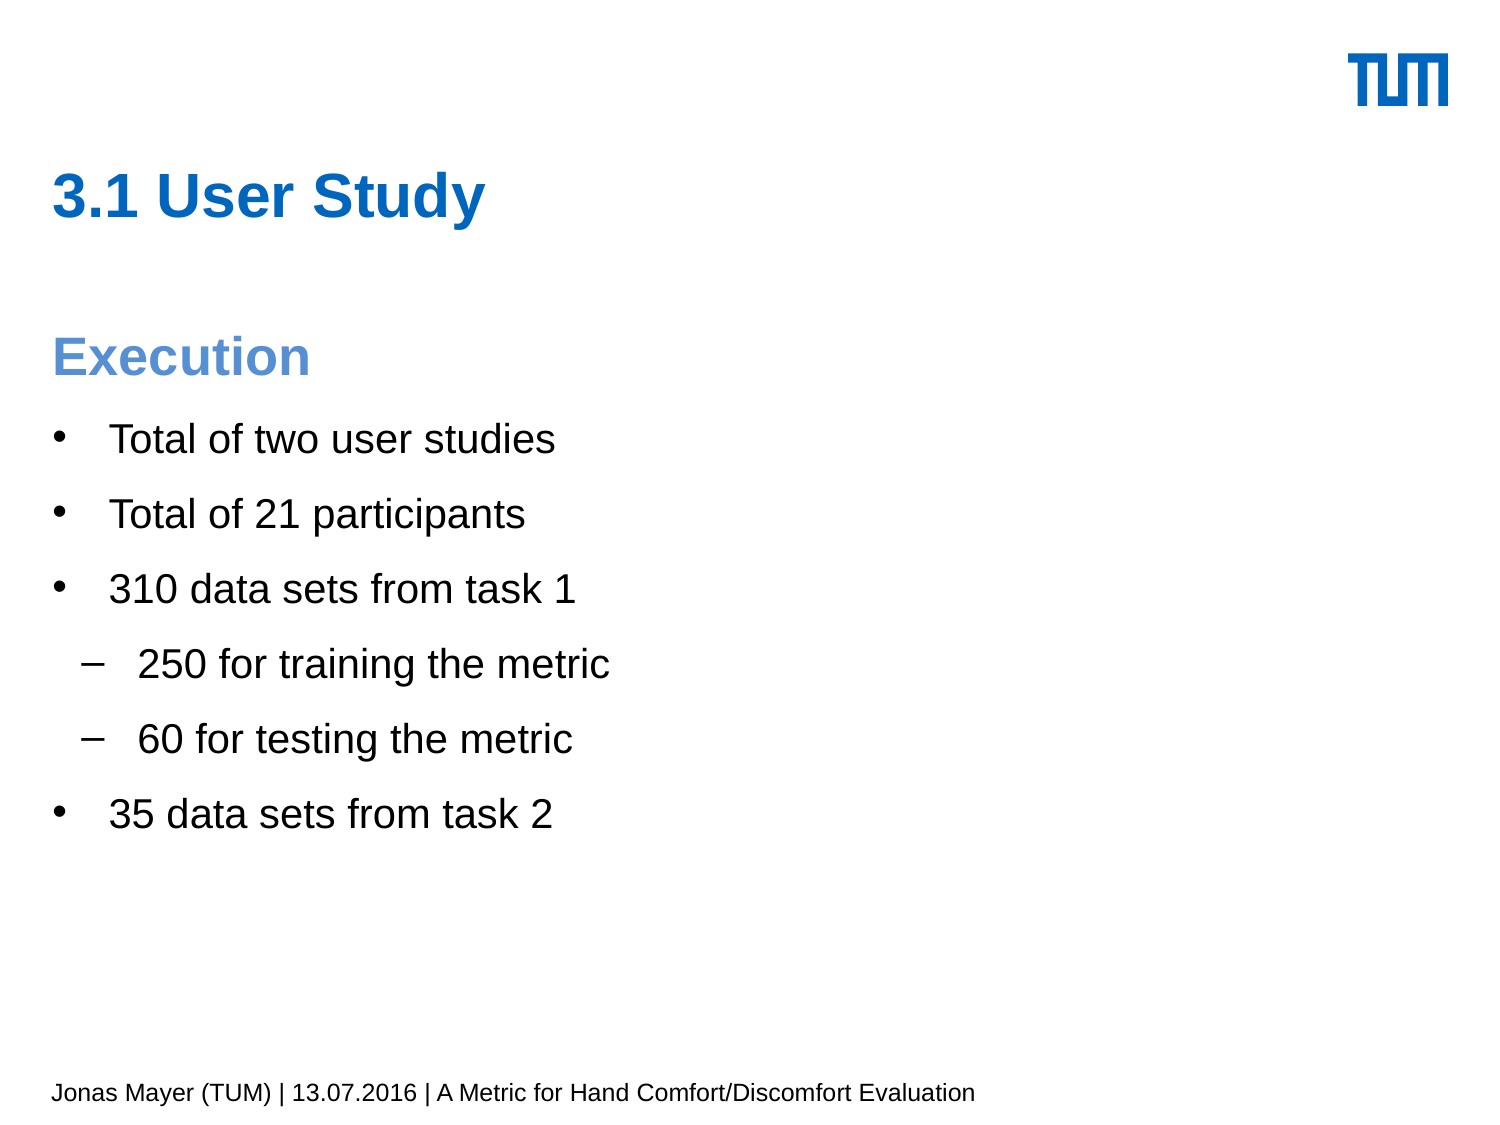

# 3.1 User Study
Execution
Total of two user studies
Total of 21 participants
310 data sets from task 1
250 for training the metric
60 for testing the metric
35 data sets from task 2

Jonas Mayer (TUM) | 13.07.2016 | A Metric for Hand Comfort/Discomfort Evaluation